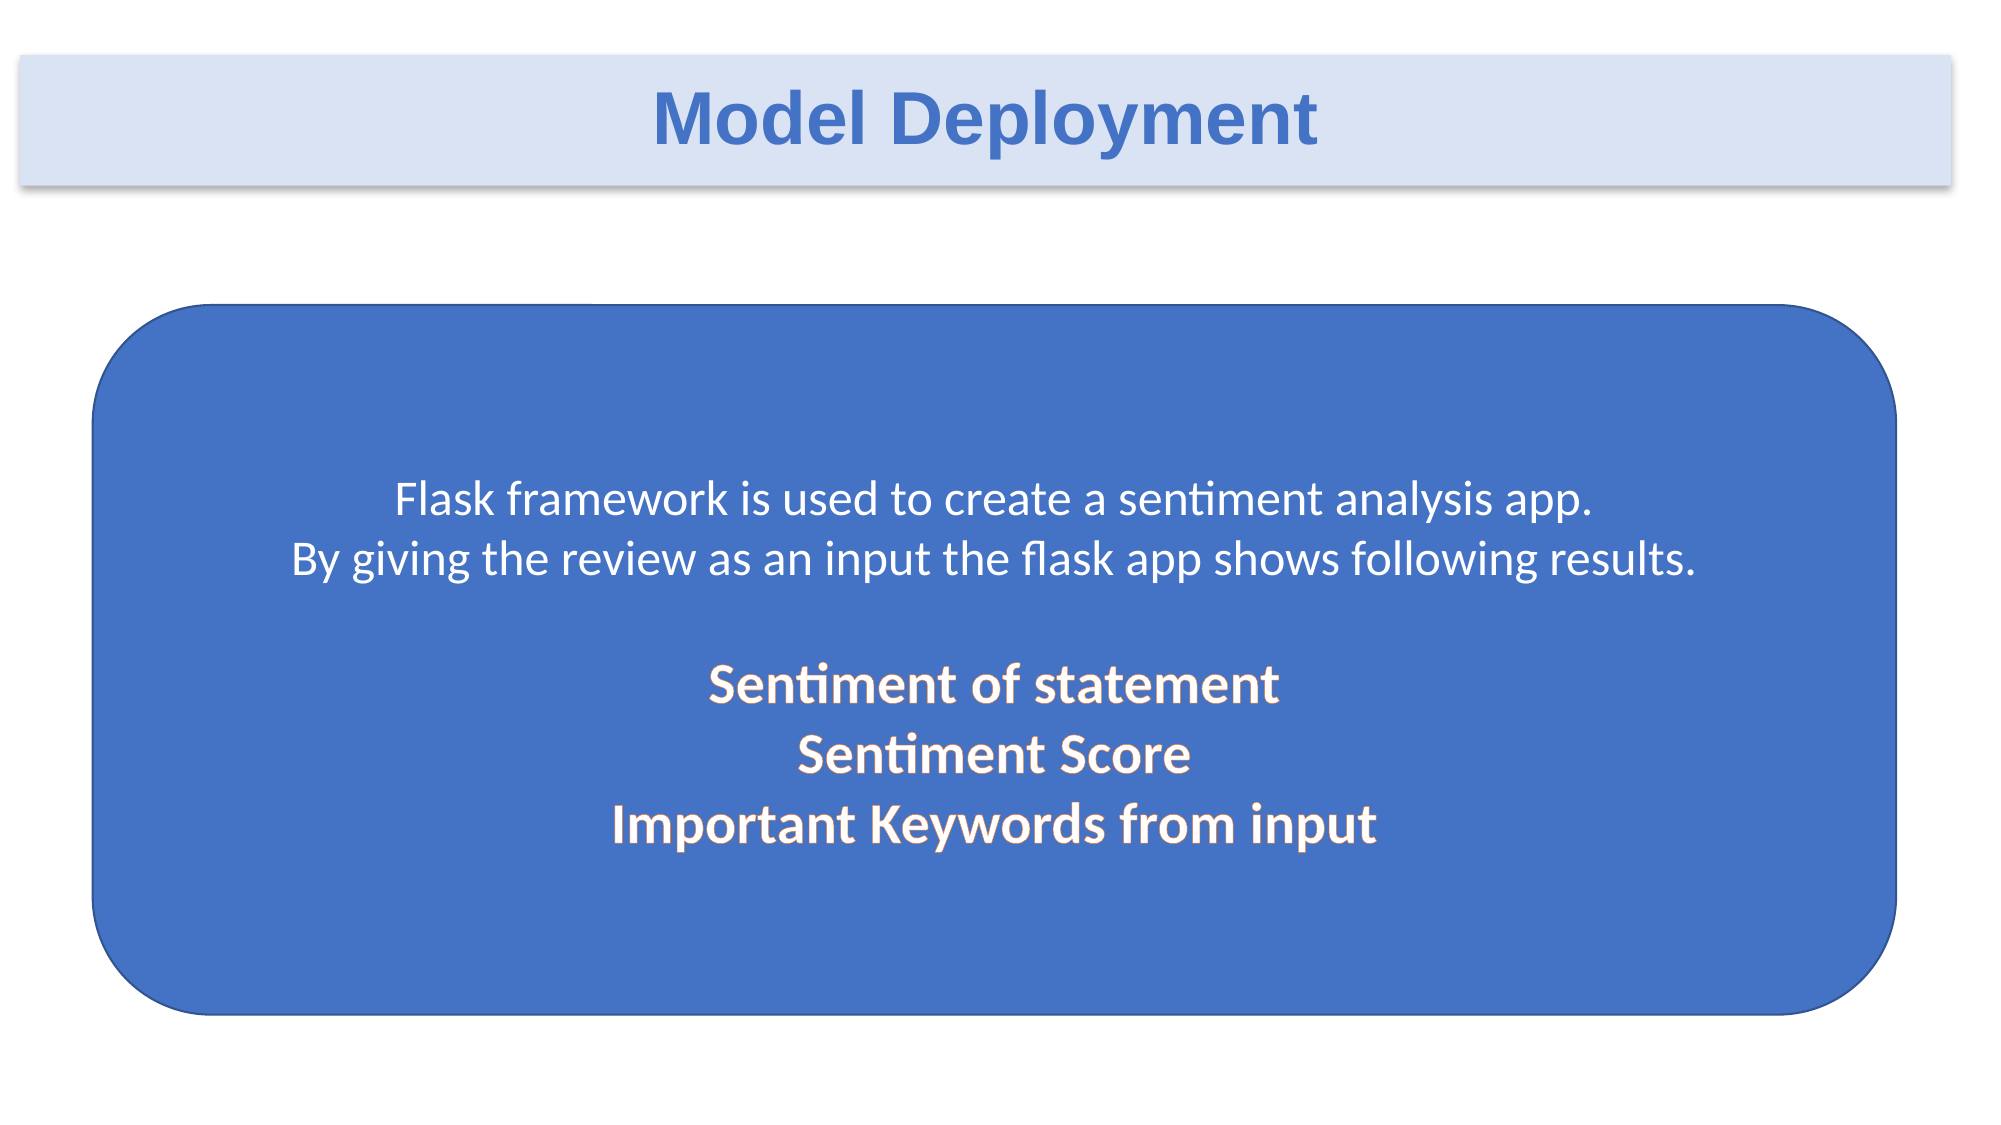

# Model Deployment
Flask framework is used to create a sentiment analysis app.
By giving the review as an input the flask app shows following results.

Sentiment of statement
Sentiment Score
Important Keywords from input